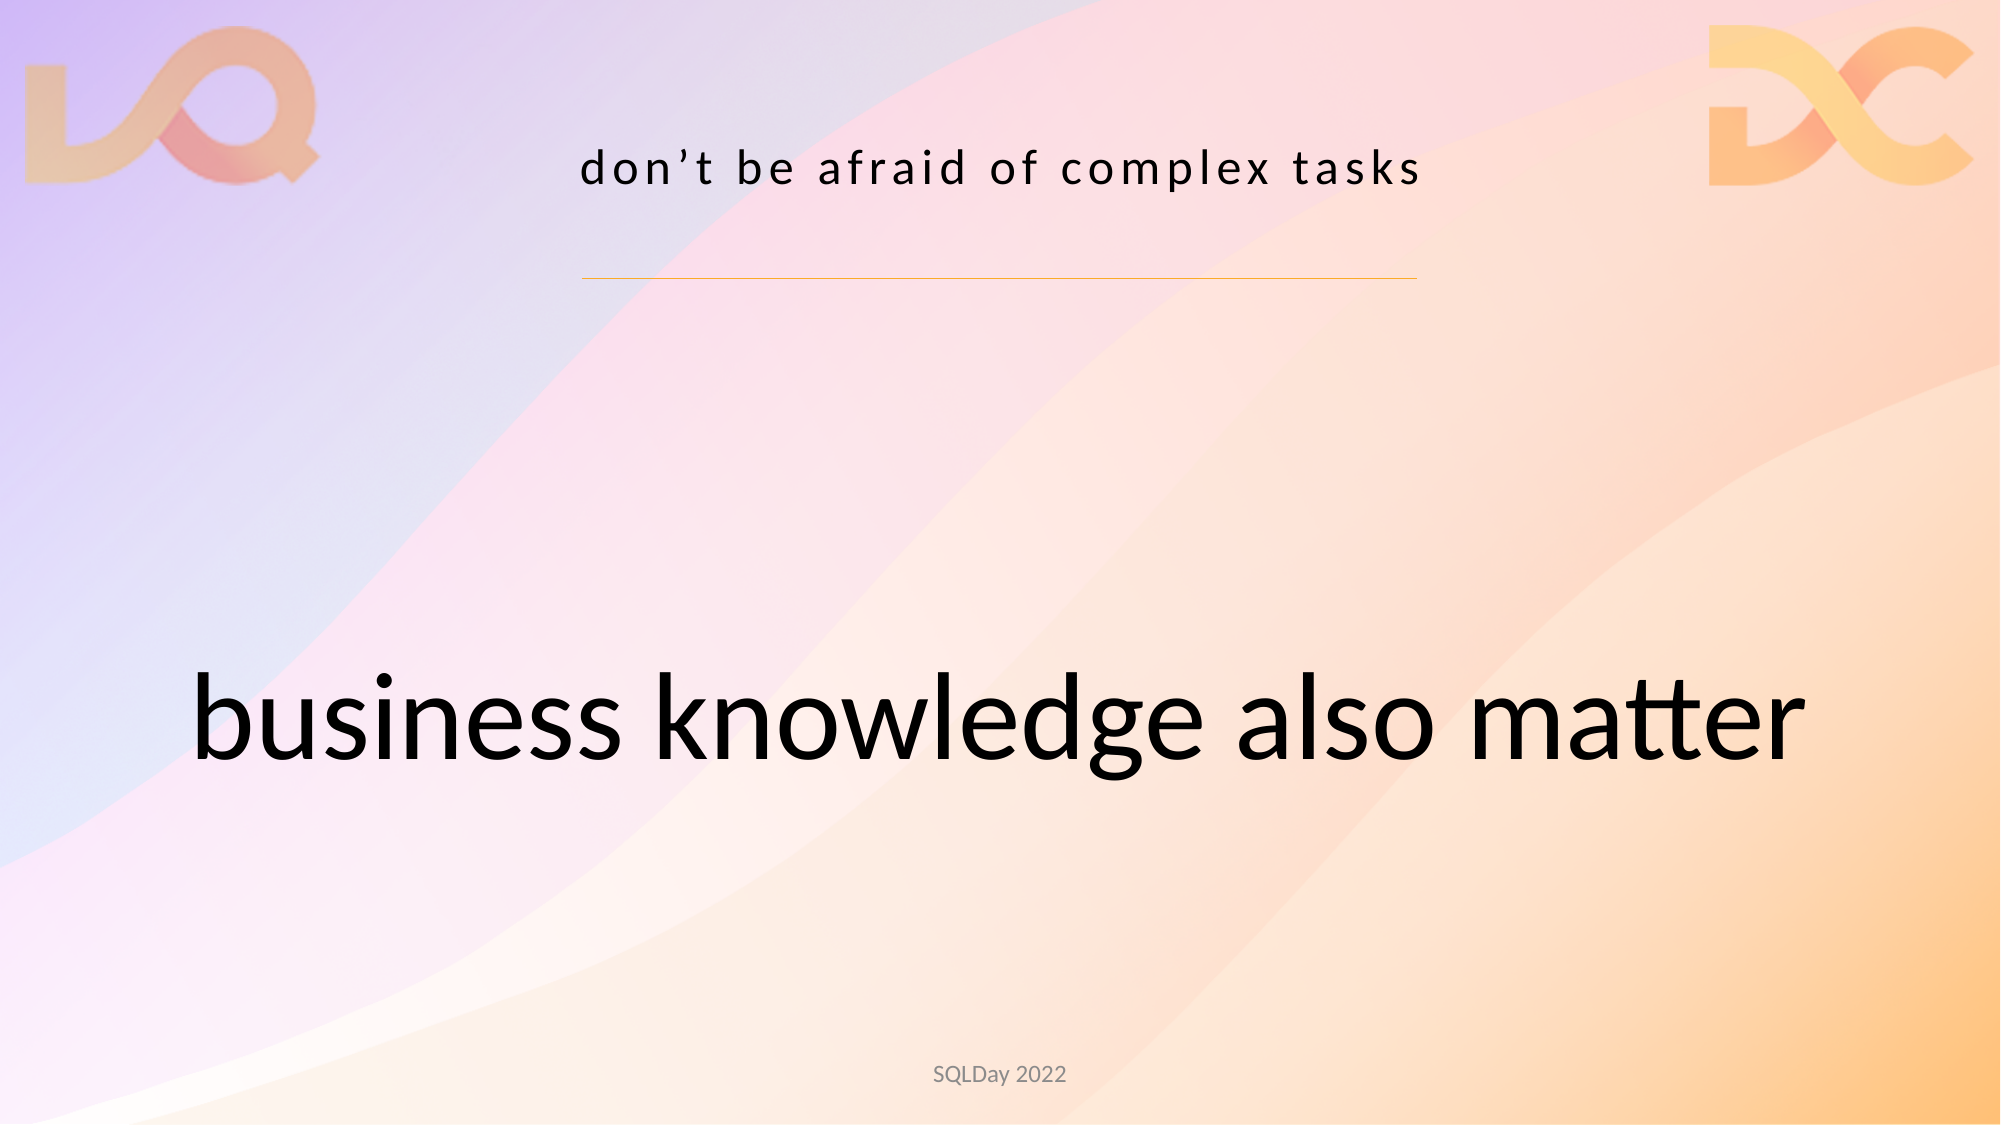

# don’t be afraid of complex tasks
business knowledge also matter
SQLDay 2022